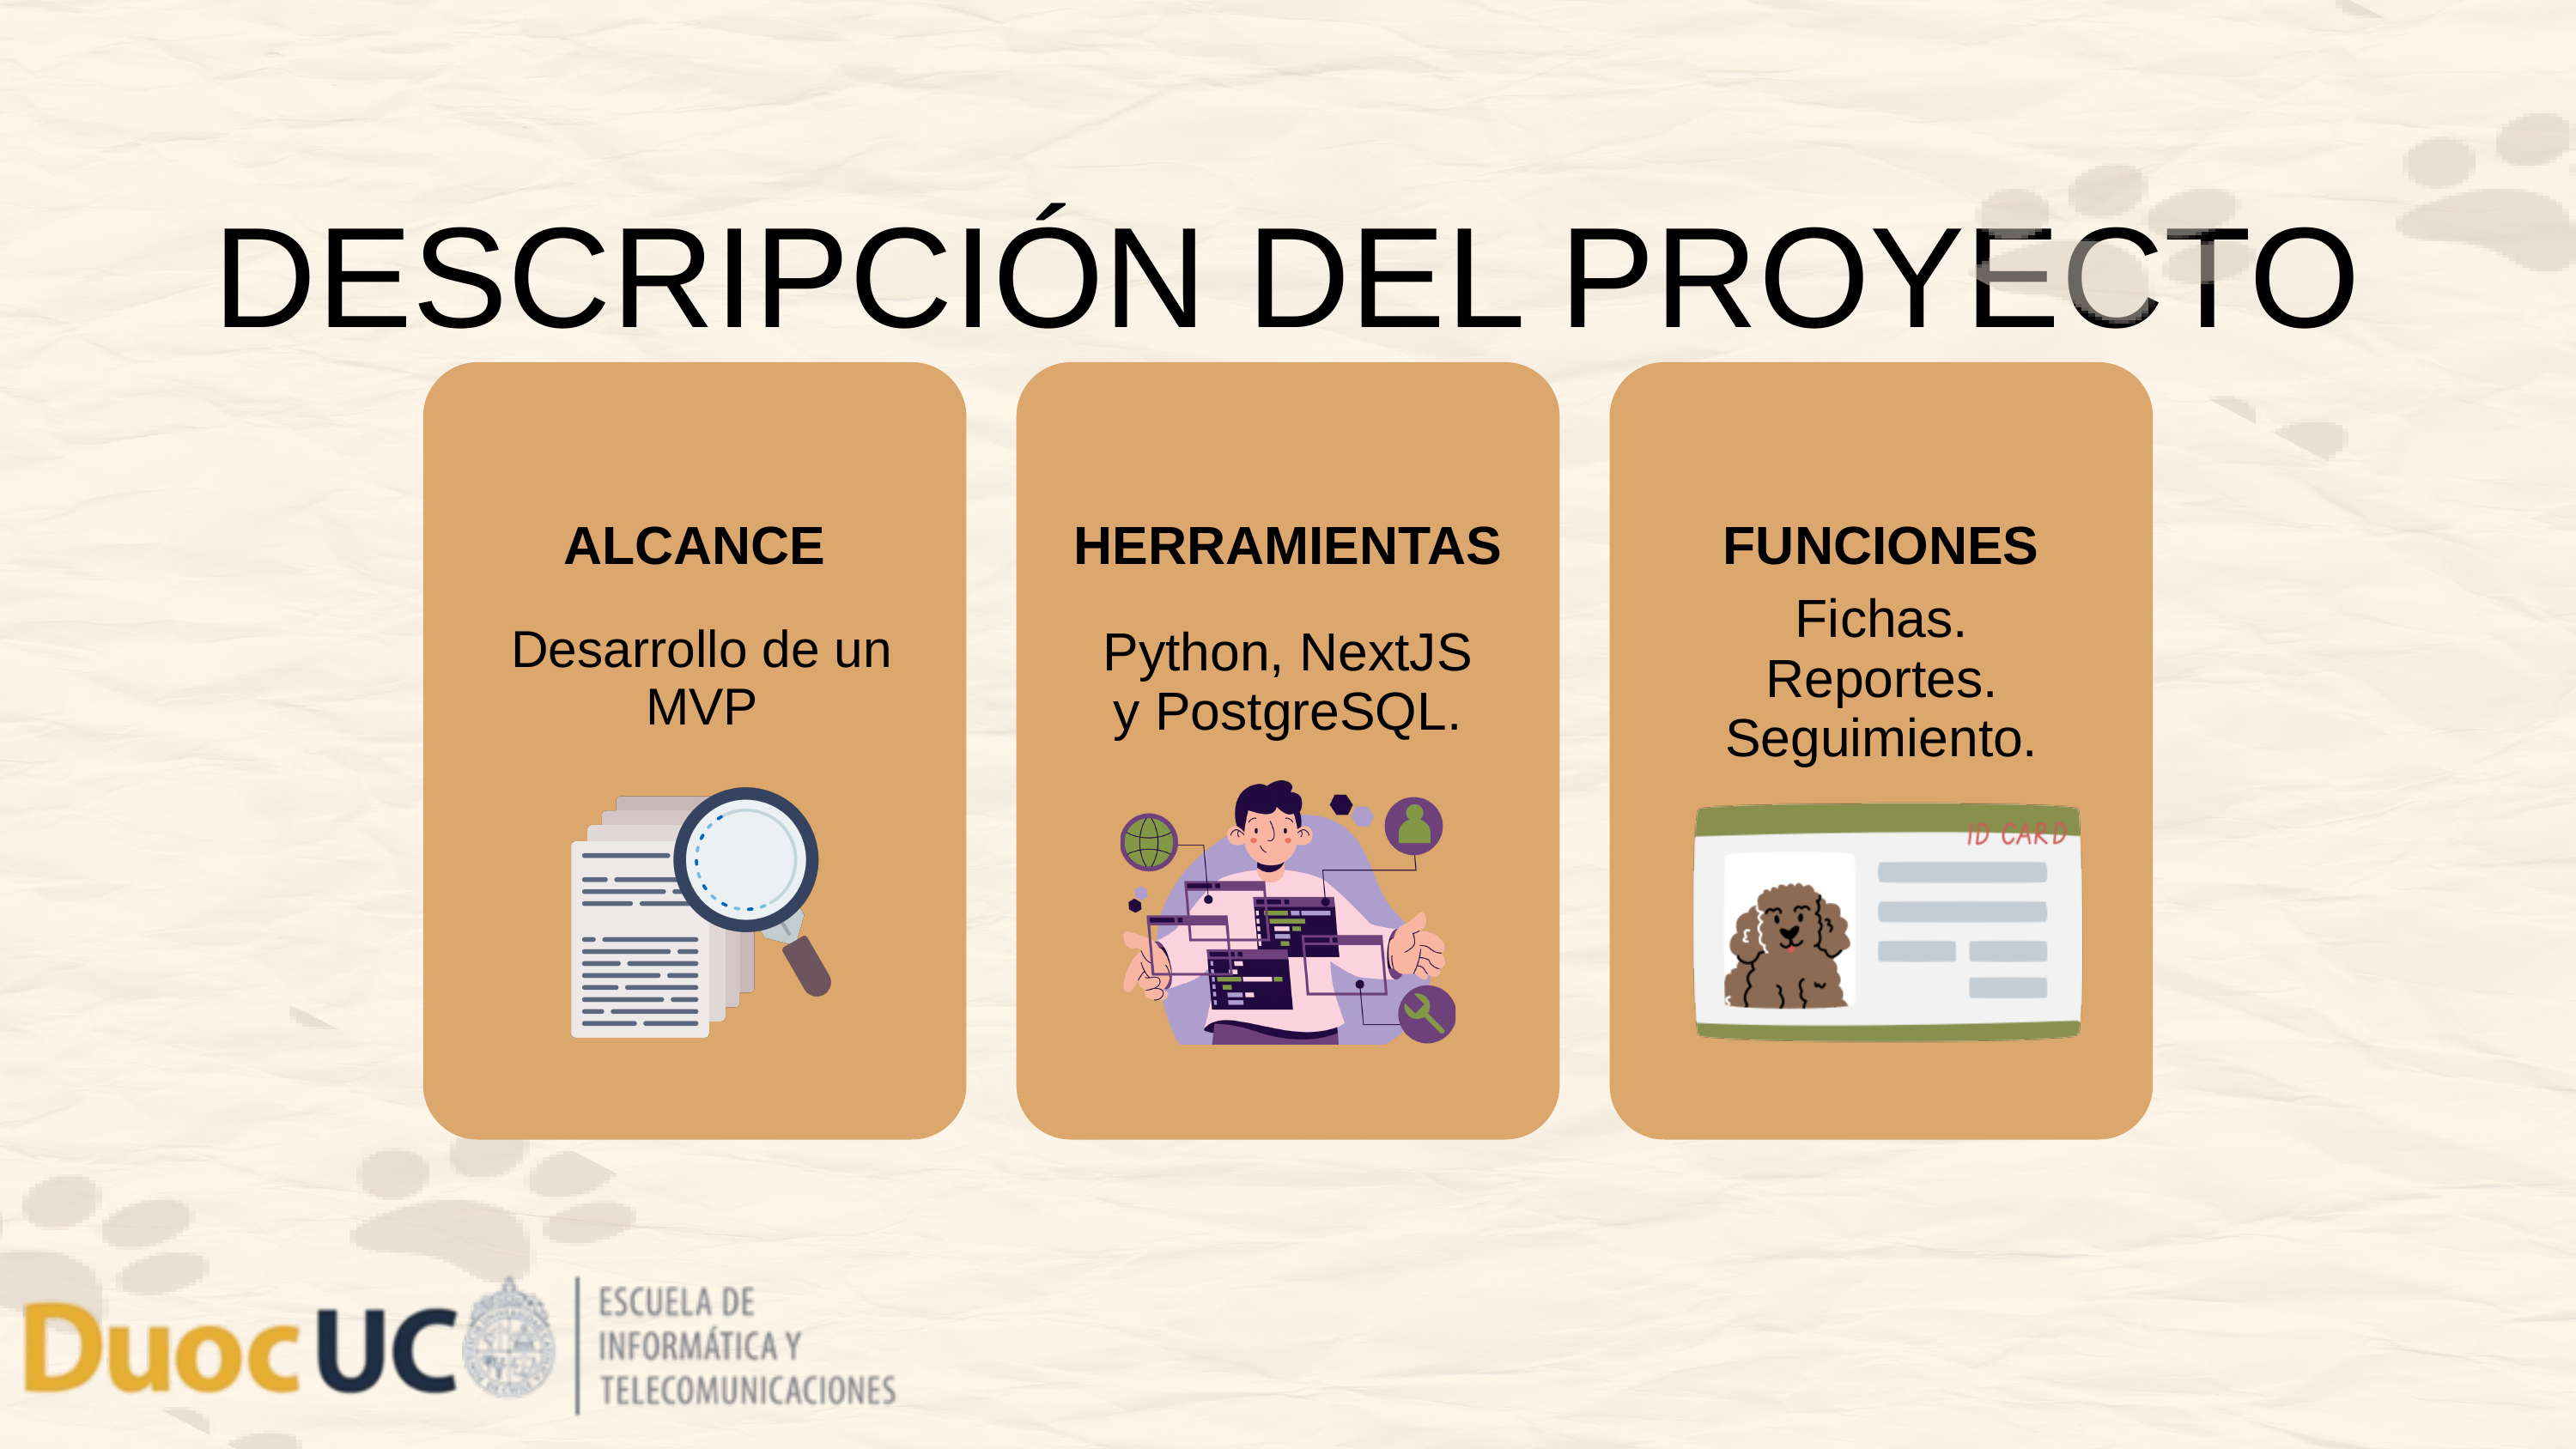

DESCRIPCIÓN DEL PROYECTO

ALCANCE
HERRAMIENTAS
FUNCIONES
Fichas.
Reportes.
Seguimiento.

Desarrollo de un MVP
Python, NextJS y PostgreSQL.